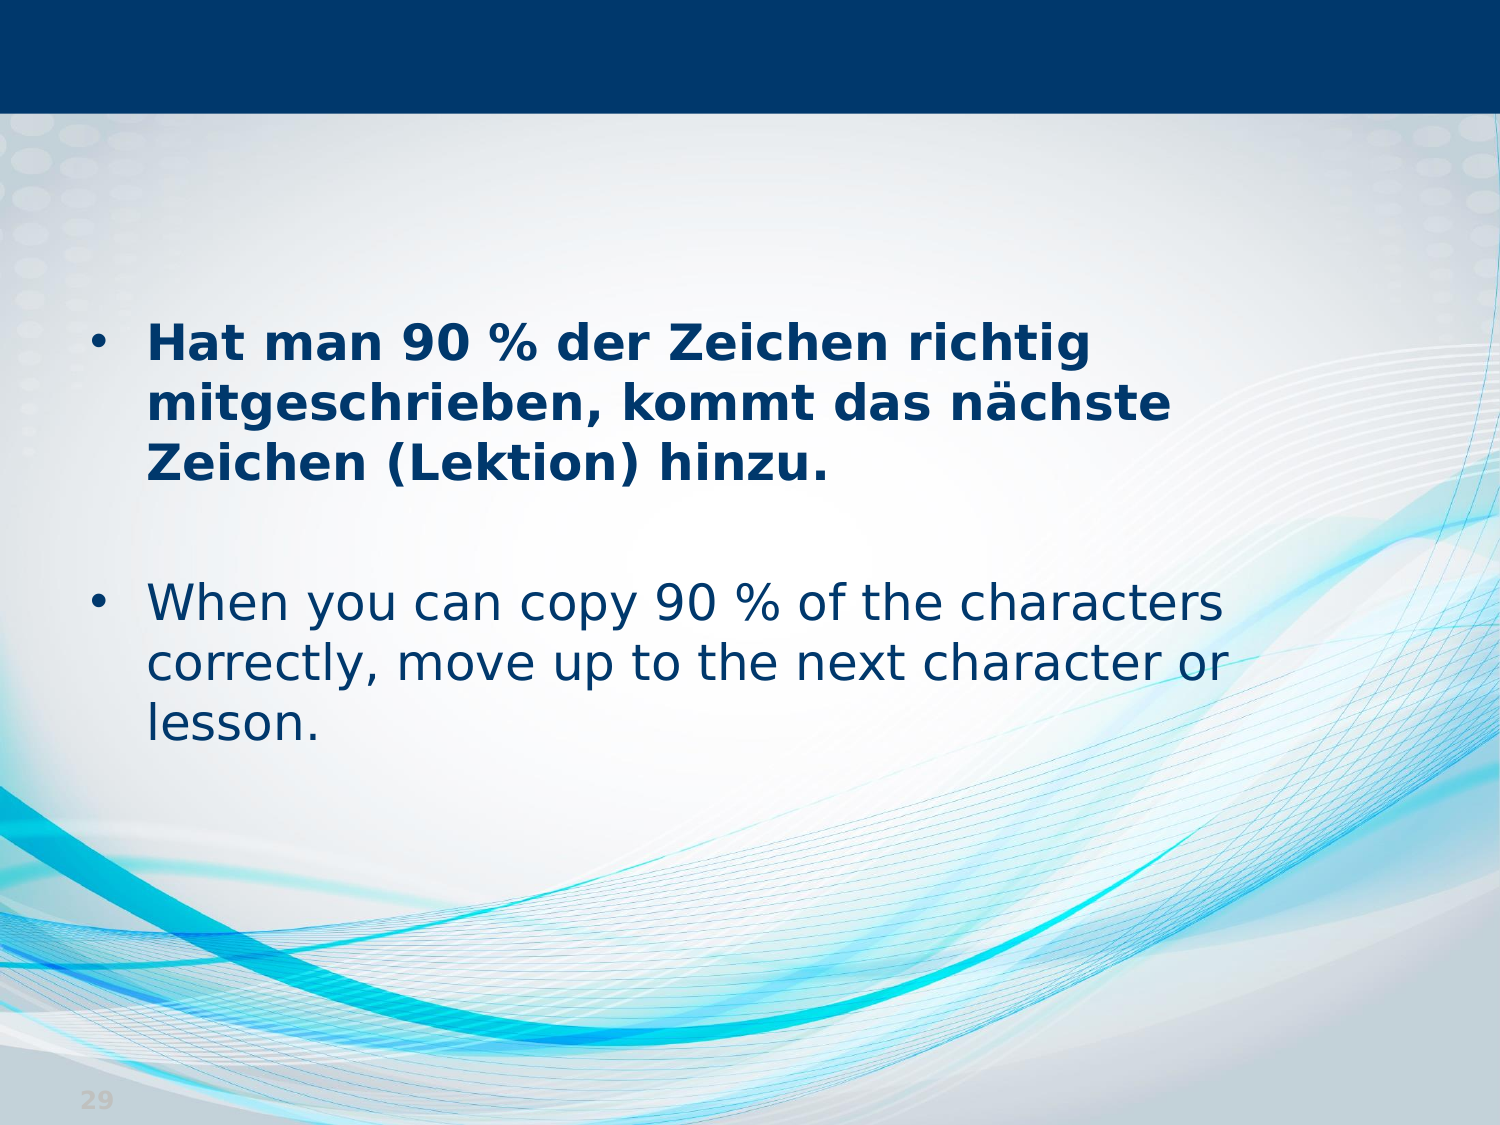

Hat man 90 % der Zeichen richtig mitgeschrieben, kommt das nächste Zeichen (Lektion) hinzu.

When you can copy 90 % of the characters correctly, move up to the next character or lesson.

29